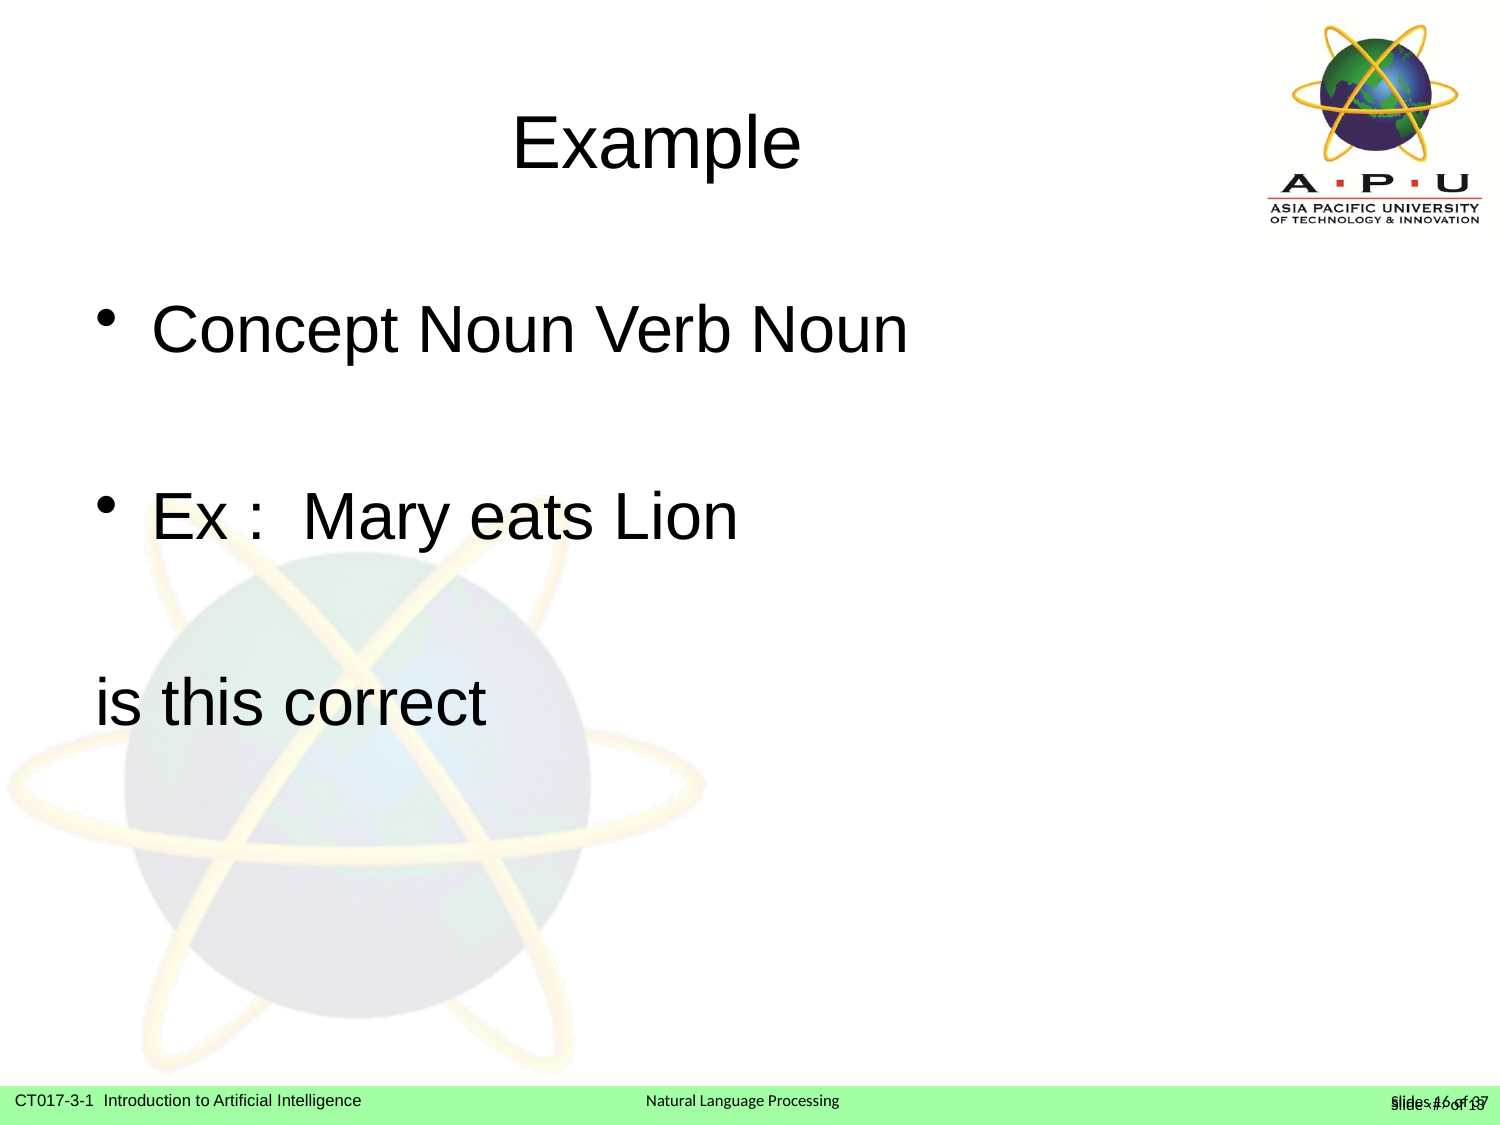

# Example
Concept Noun Verb Noun

Ex :  Mary eats Lion

is this correct
Slide ‹#› of 13